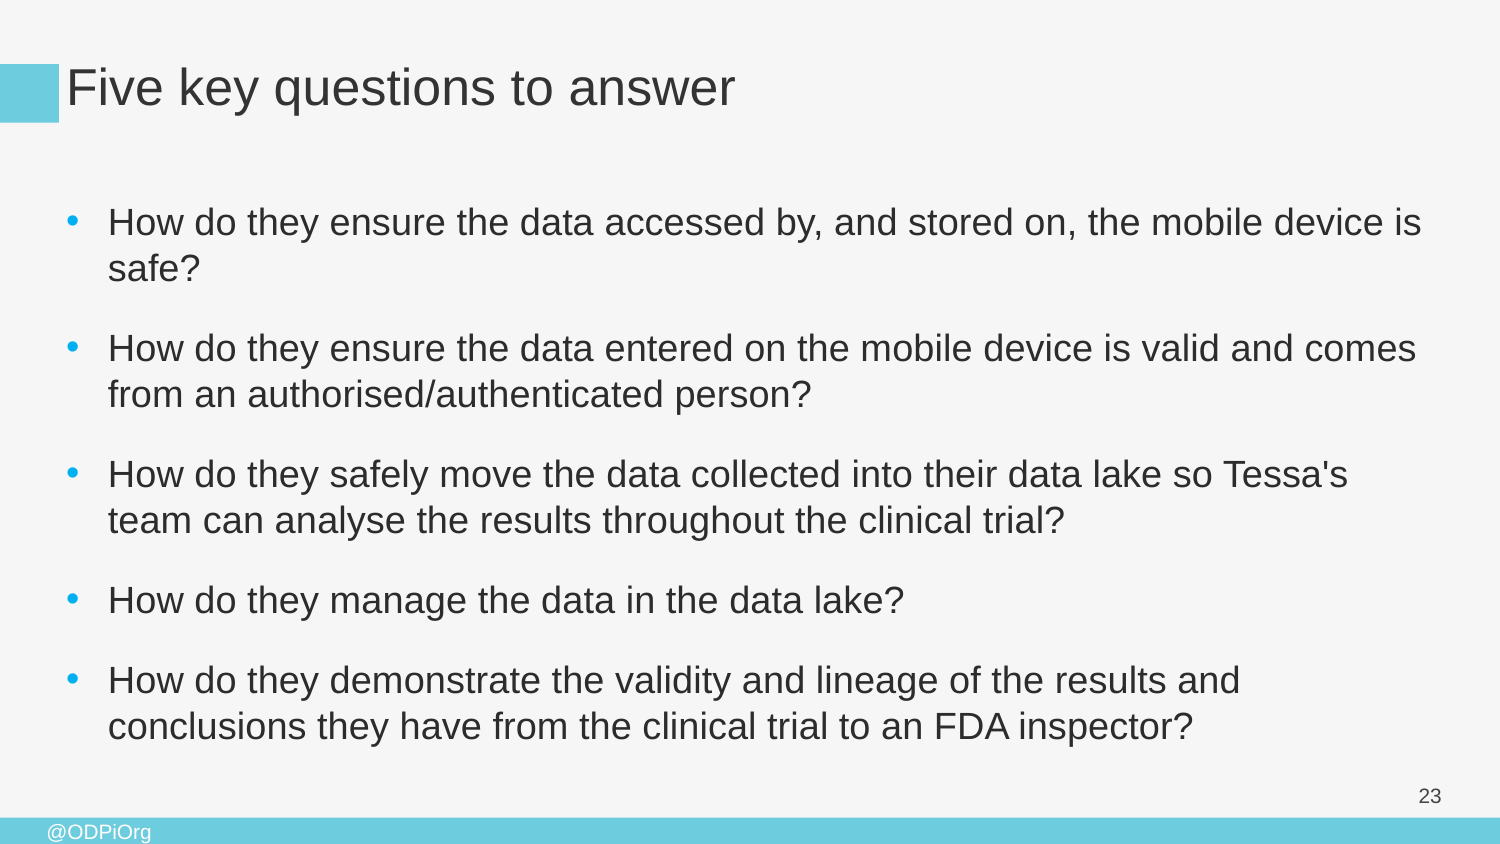

# Five key questions to answer
How do they ensure the data accessed by, and stored on, the mobile device is safe?
How do they ensure the data entered on the mobile device is valid and comes from an authorised/authenticated person?
How do they safely move the data collected into their data lake so Tessa's team can analyse the results throughout the clinical trial?
How do they manage the data in the data lake?
How do they demonstrate the validity and lineage of the results and conclusions they have from the clinical trial to an FDA inspector?
23